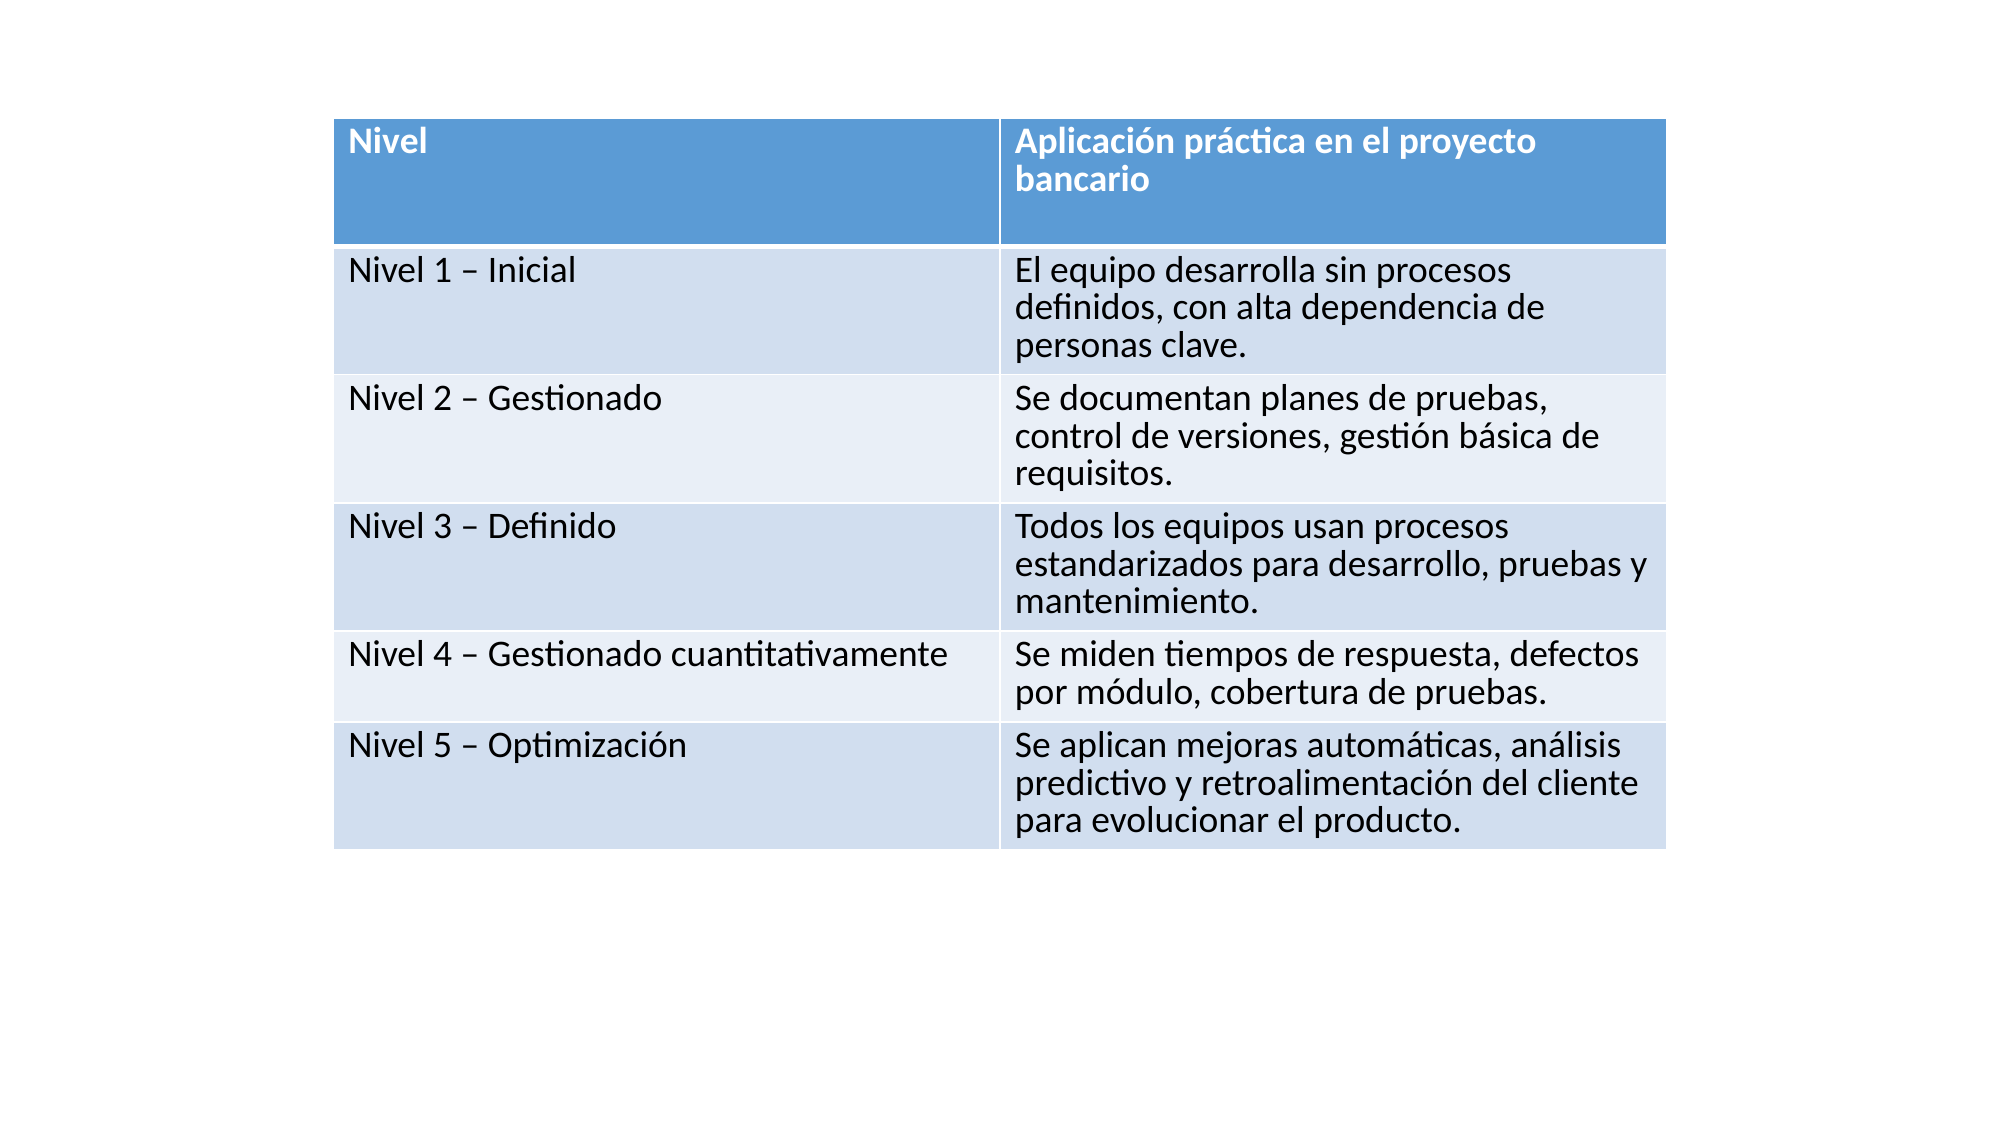

| Nivel | Aplicación práctica en el proyecto bancario |
| --- | --- |
| Nivel 1 – Inicial | El equipo desarrolla sin procesos definidos, con alta dependencia de personas clave. |
| Nivel 2 – Gestionado | Se documentan planes de pruebas, control de versiones, gestión básica de requisitos. |
| Nivel 3 – Definido | Todos los equipos usan procesos estandarizados para desarrollo, pruebas y mantenimiento. |
| Nivel 4 – Gestionado cuantitativamente | Se miden tiempos de respuesta, defectos por módulo, cobertura de pruebas. |
| Nivel 5 – Optimización | Se aplican mejoras automáticas, análisis predictivo y retroalimentación del cliente para evolucionar el producto. |